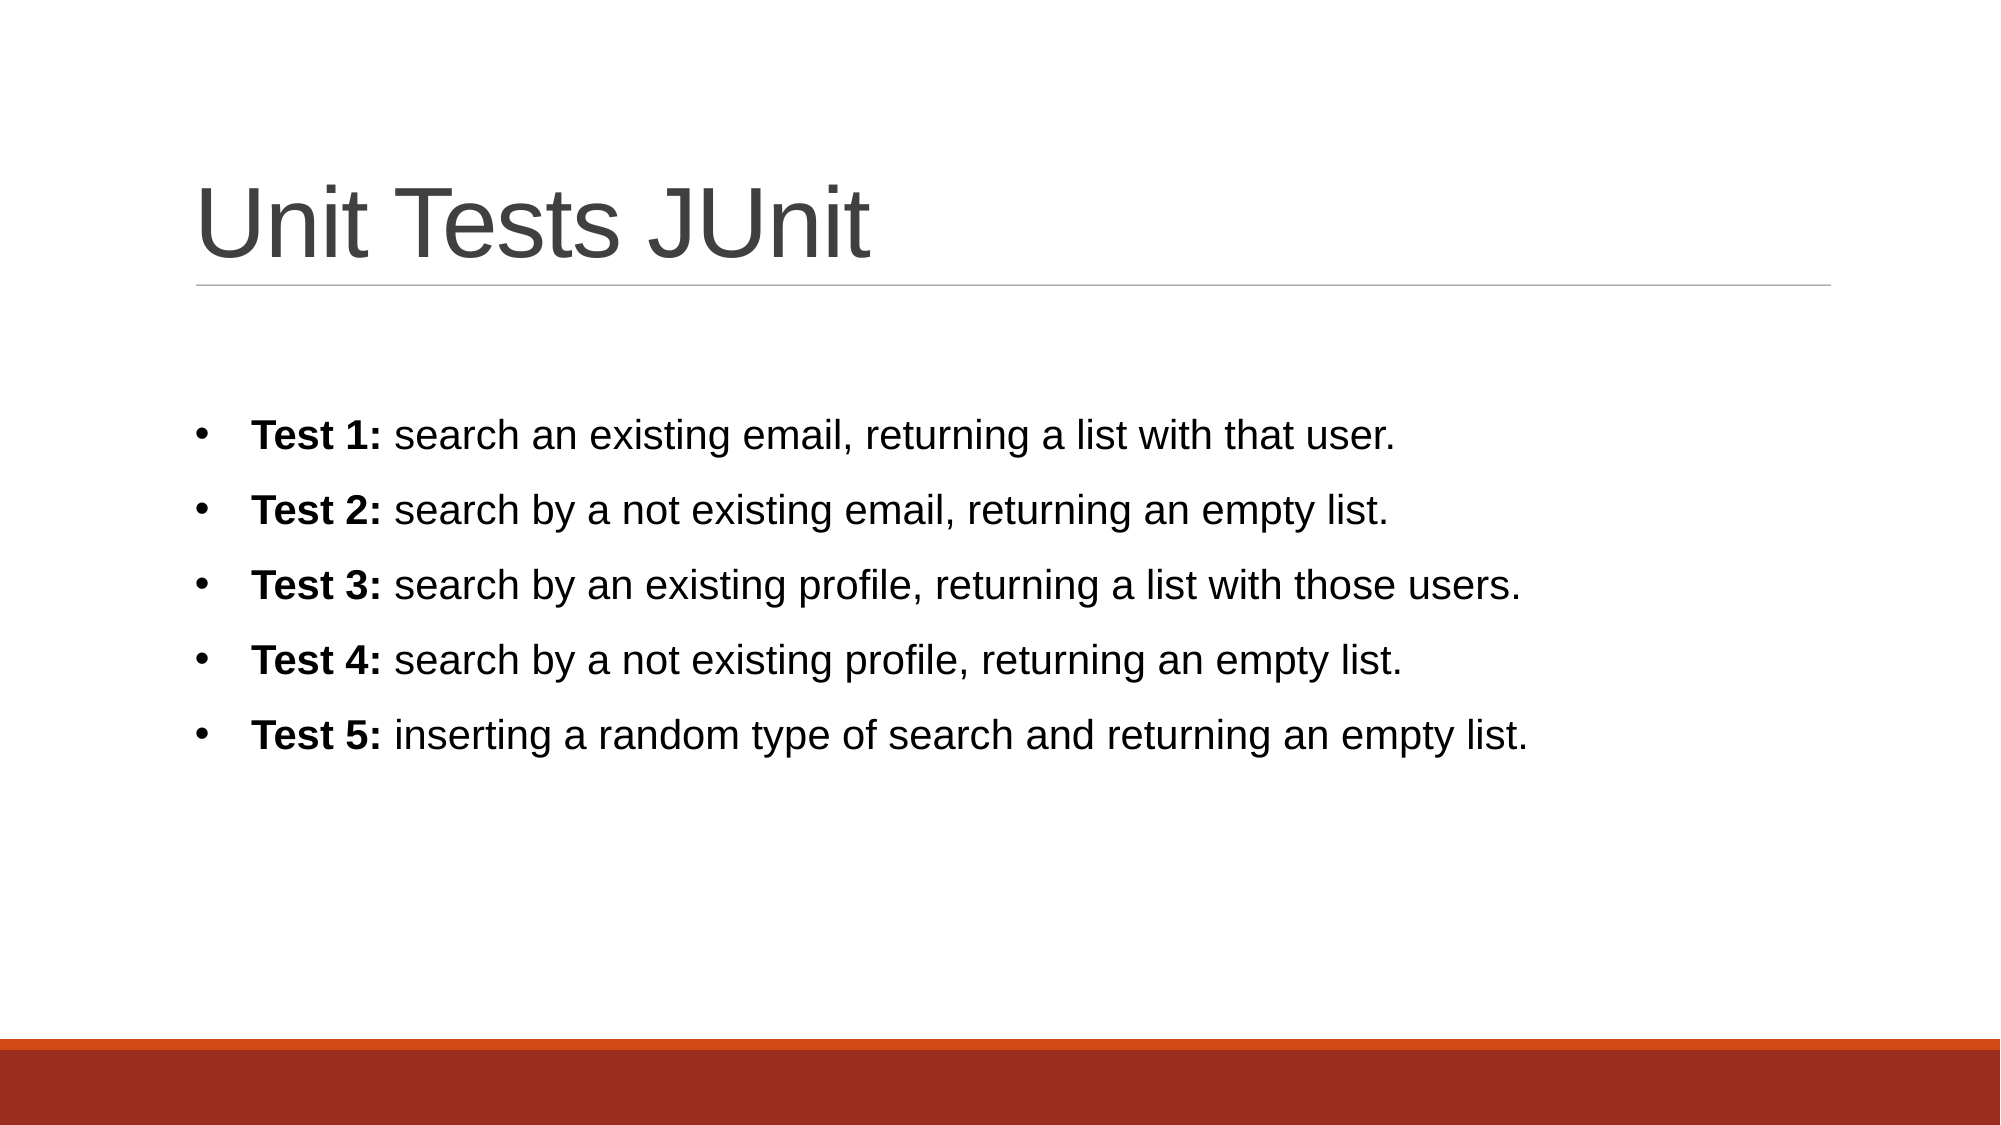

Unit Tests JUnit
Test 1: search an existing email, returning a list with that user.
Test 2: search by a not existing email, returning an empty list.
Test 3: search by an existing profile, returning a list with those users.
Test 4: search by a not existing profile, returning an empty list.
Test 5: inserting a random type of search and returning an empty list.